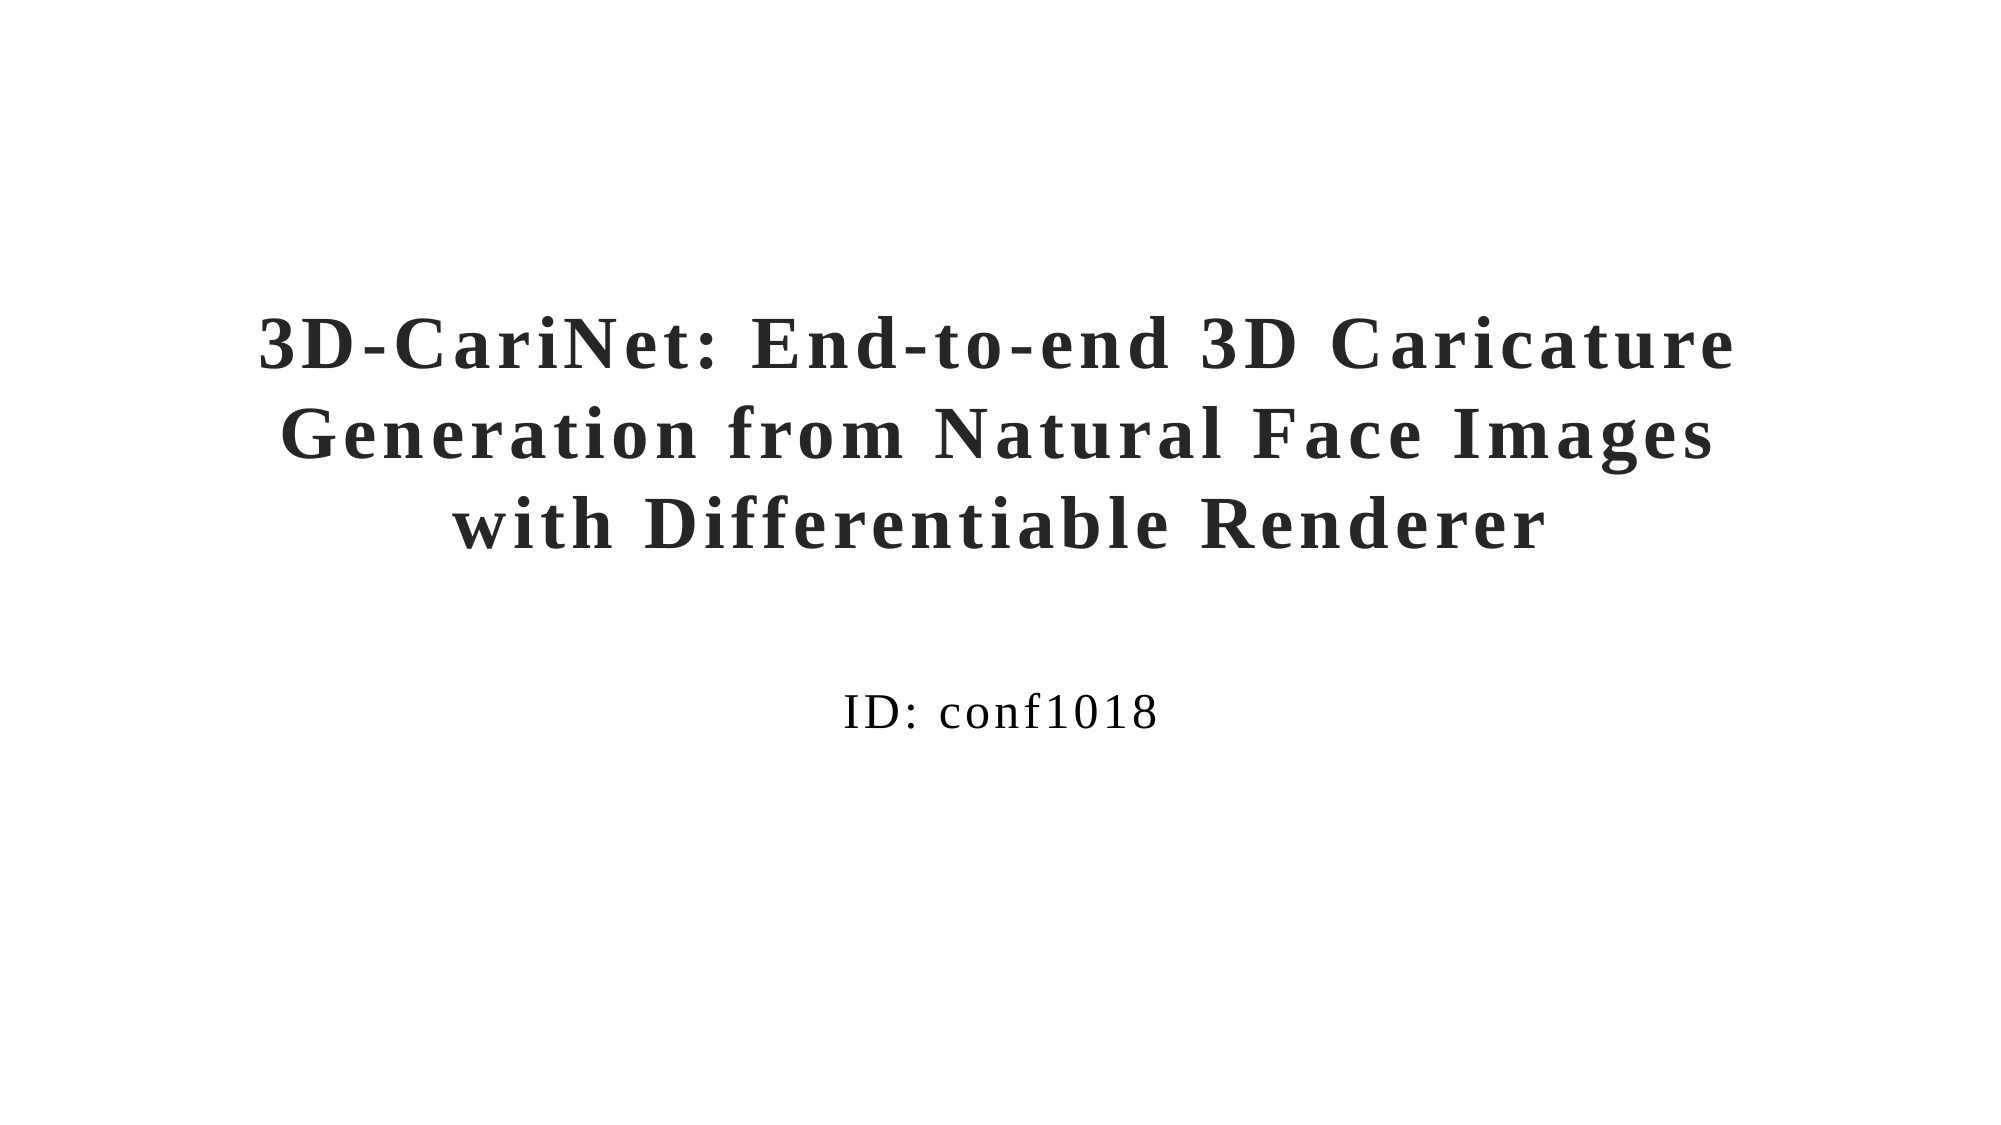

# 3D-CariNet: End-to-end 3D Caricature Generation from Natural Face Images with Differentiable Renderer

ID: conf1018